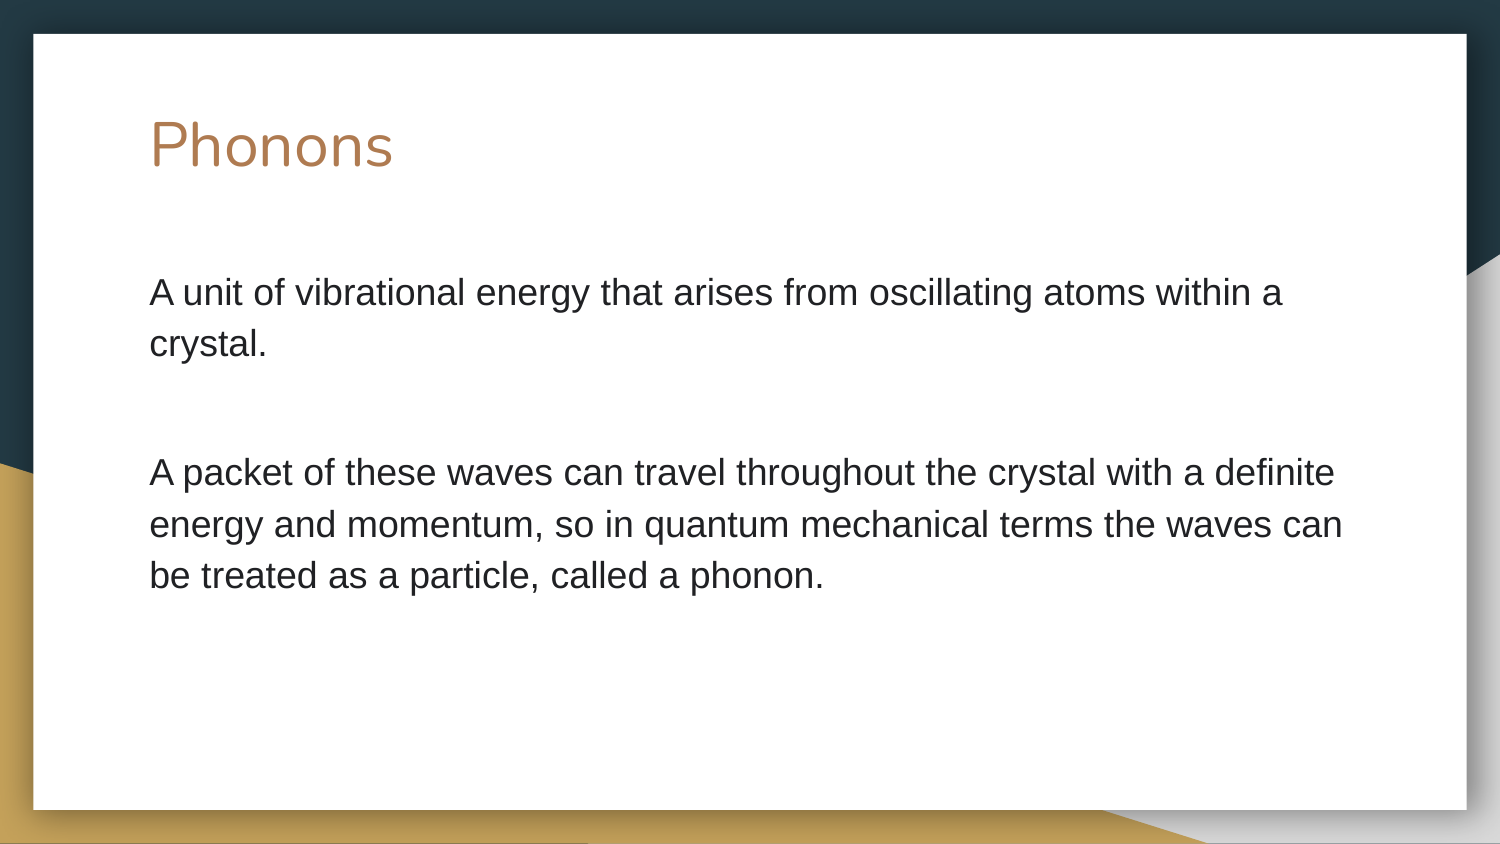

# Phonons
A unit of vibrational energy that arises from oscillating atoms within a crystal.
A packet of these waves can travel throughout the crystal with a definite energy and momentum, so in quantum mechanical terms the waves can be treated as a particle, called a phonon.